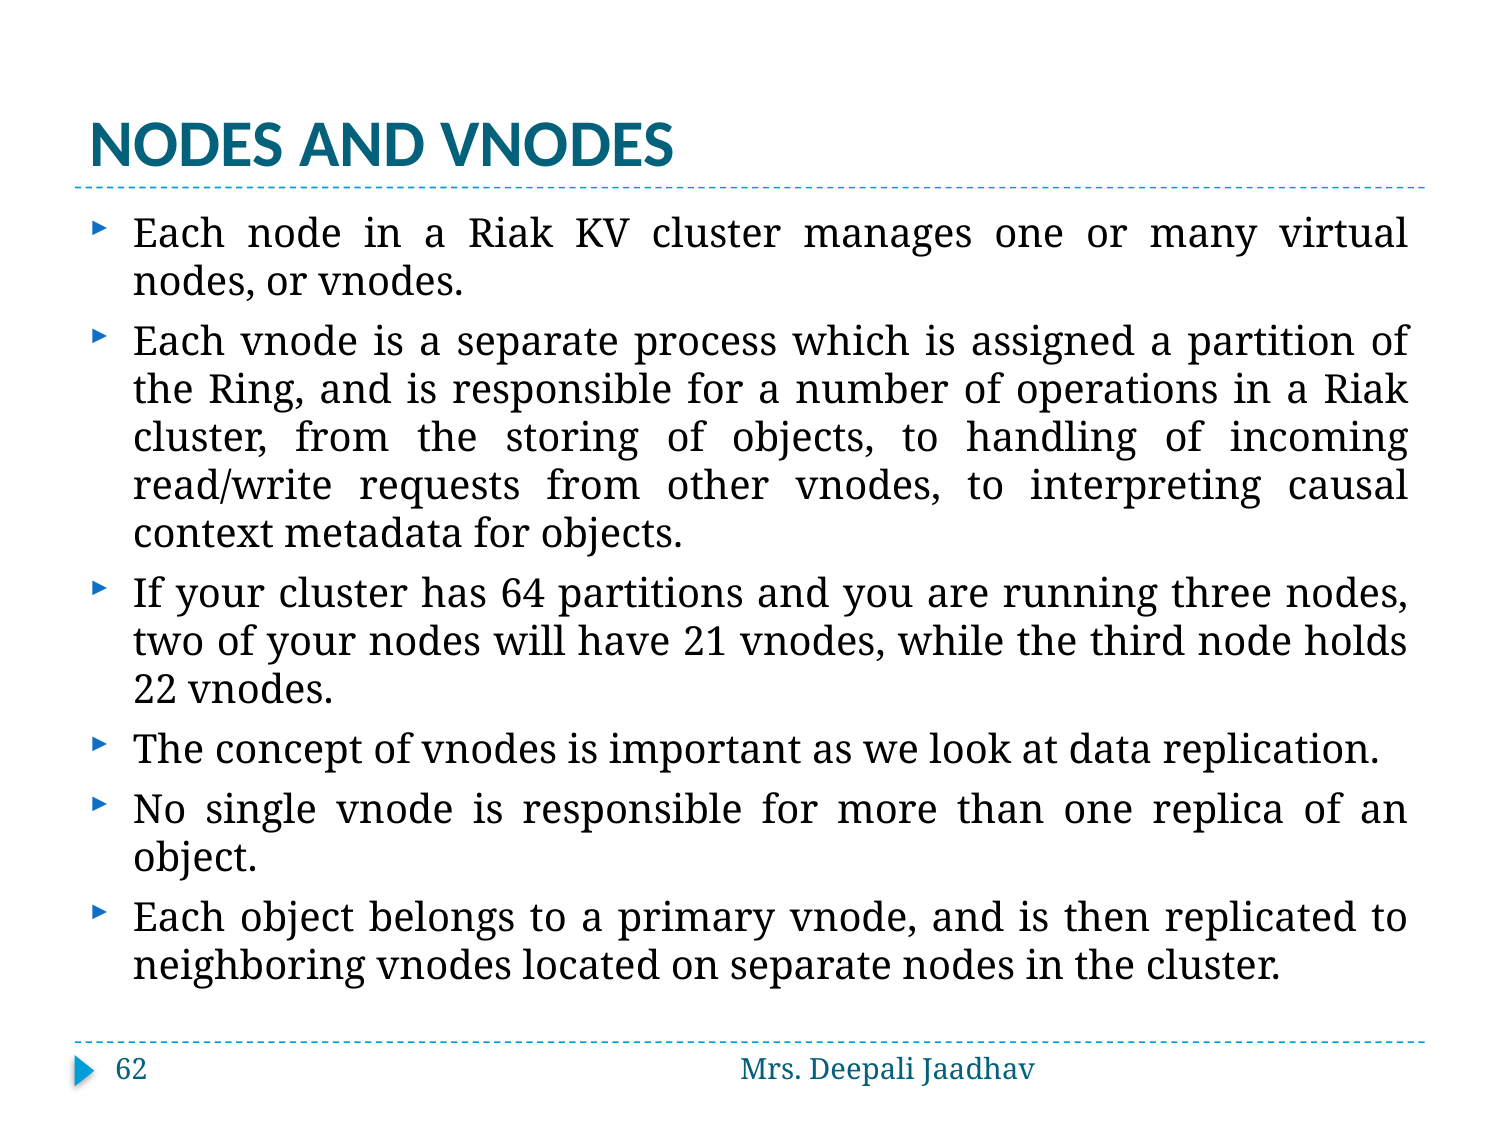

# NODES AND VNODES
Each node in a Riak KV cluster manages one or many virtual nodes, or vnodes.
Each vnode is a separate process which is assigned a partition of the Ring, and is responsible for a number of operations in a Riak cluster, from the storing of objects, to handling of incoming read/write requests from other vnodes, to interpreting causal context metadata for objects.
If your cluster has 64 partitions and you are running three nodes, two of your nodes will have 21 vnodes, while the third node holds 22 vnodes.
The concept of vnodes is important as we look at data replication.
No single vnode is responsible for more than one replica of an object.
Each object belongs to a primary vnode, and is then replicated to neighboring vnodes located on separate nodes in the cluster.
62
Mrs. Deepali Jaadhav